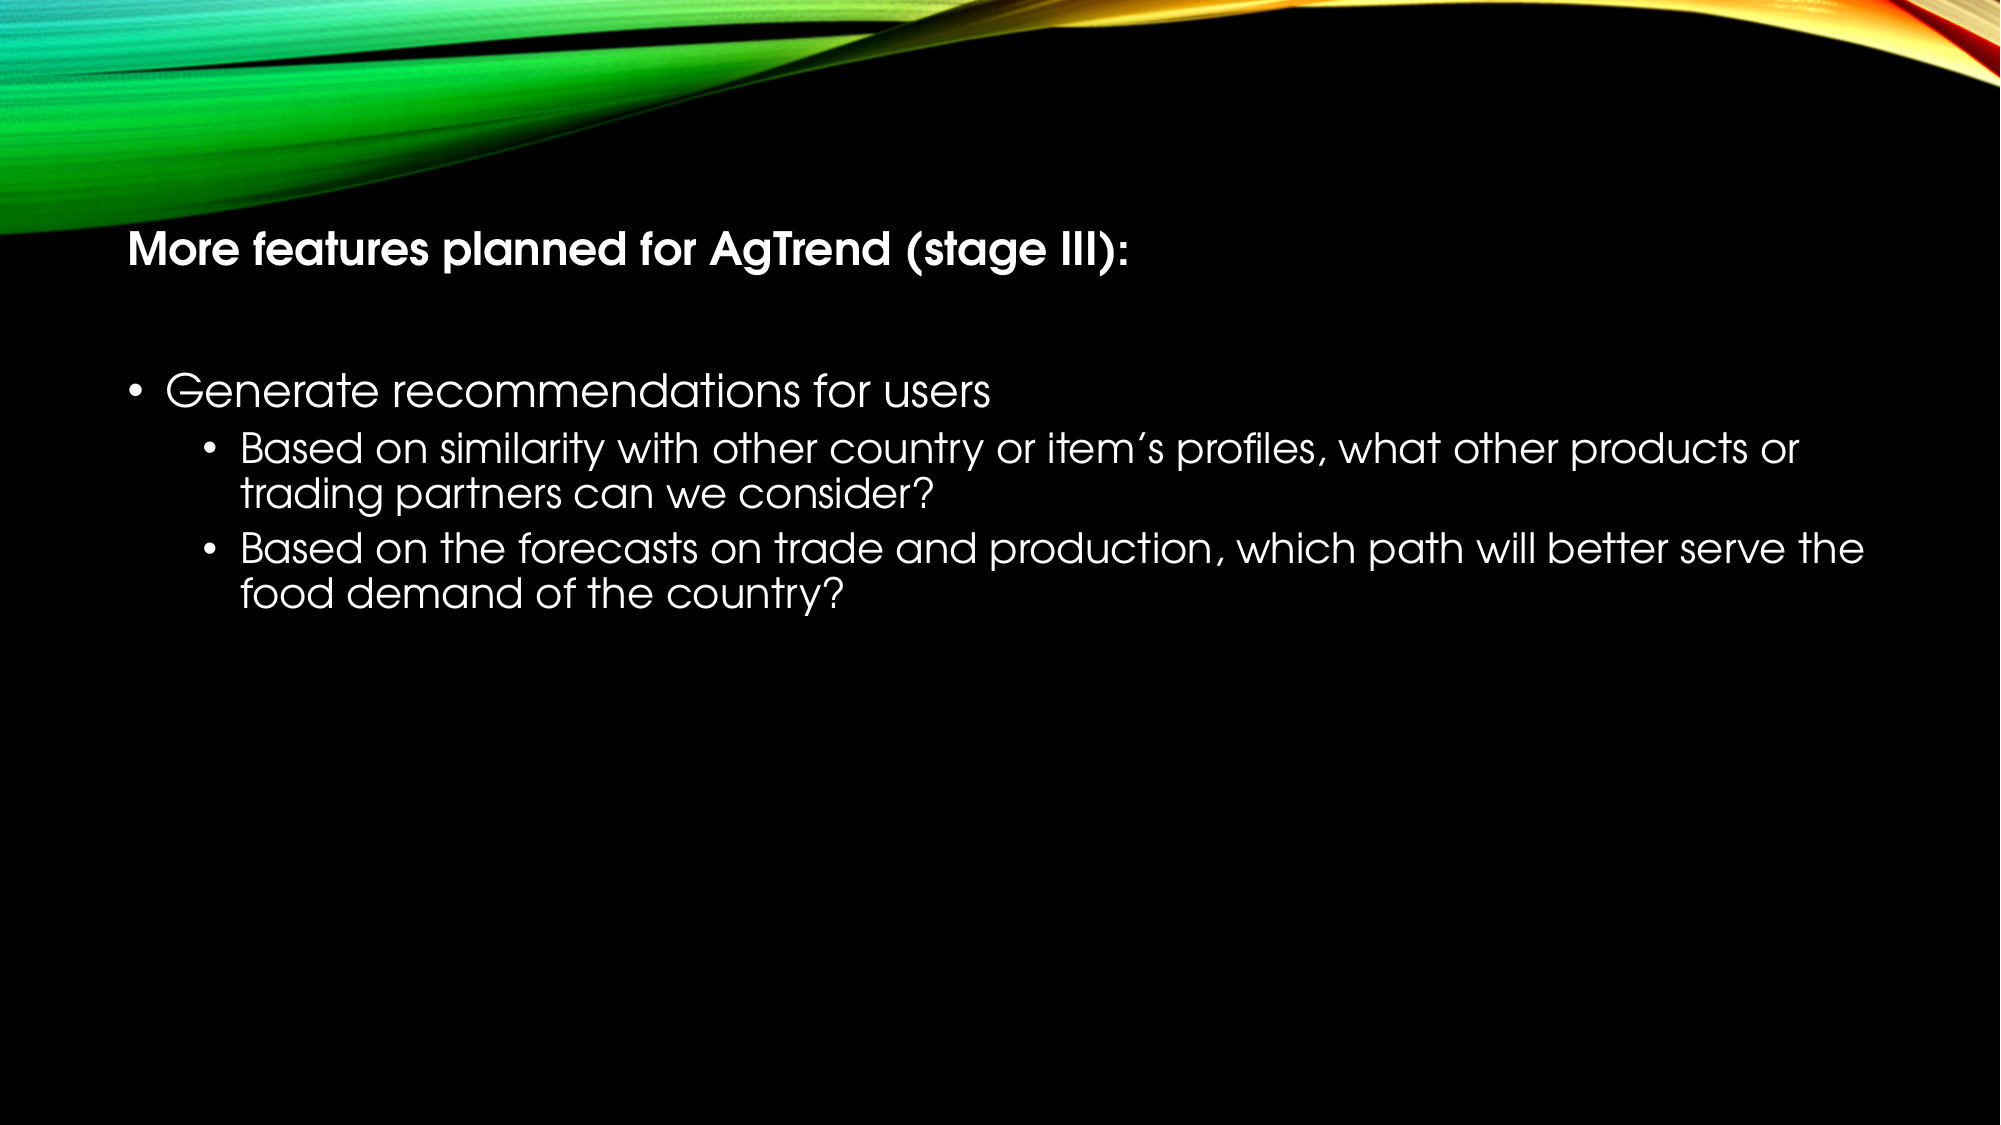

More features planned for AgTrend (stage III):
Generate recommendations for users
Based on similarity with other country or item’s profiles, what other products or trading partners can we consider?
Based on the forecasts on trade and production, which path will better serve the food demand of the country?